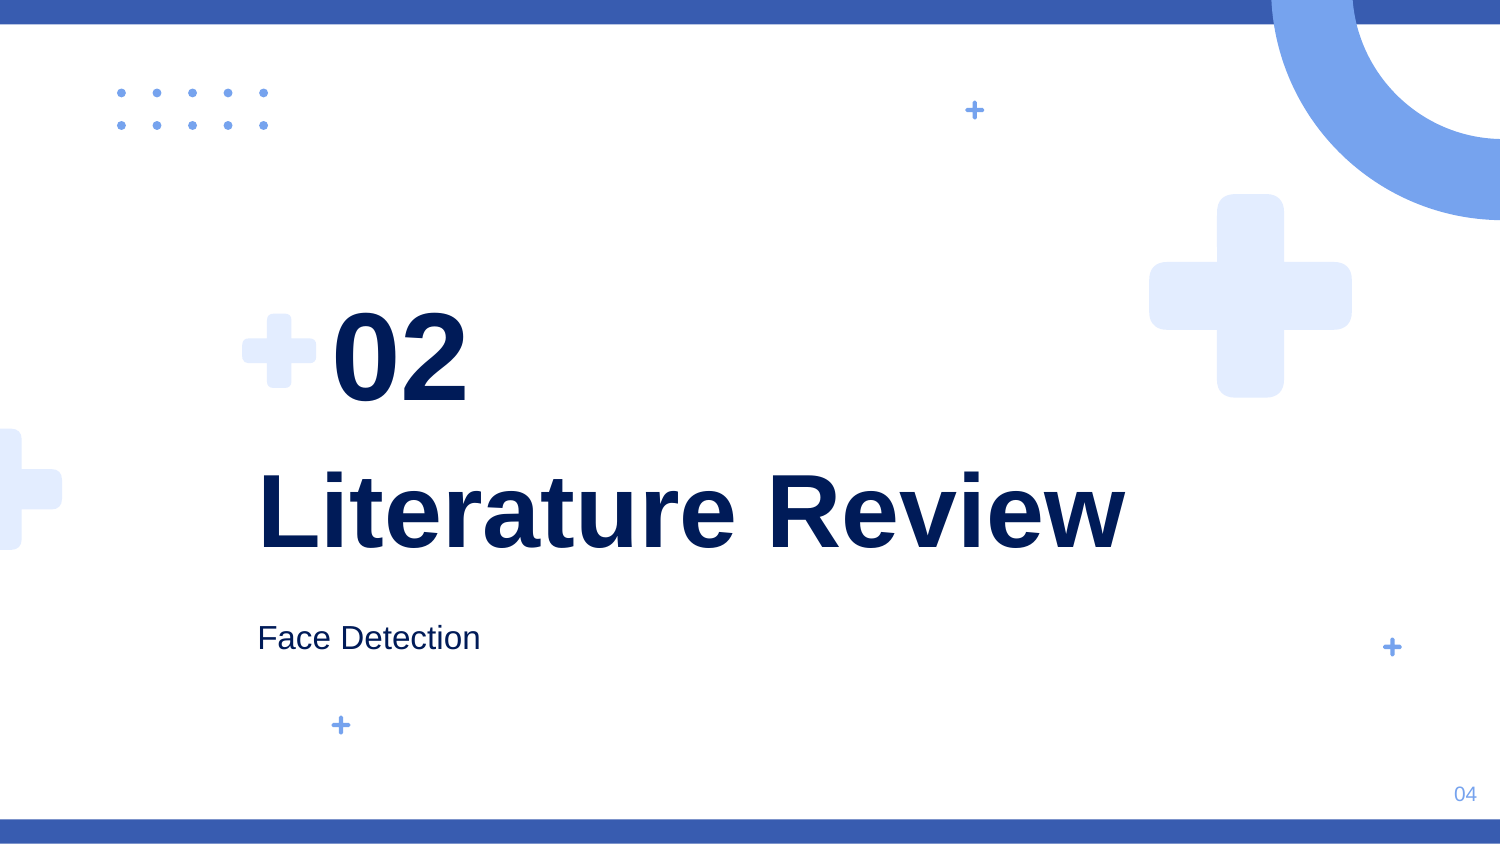

02

# Literature Review
Face Detection
04